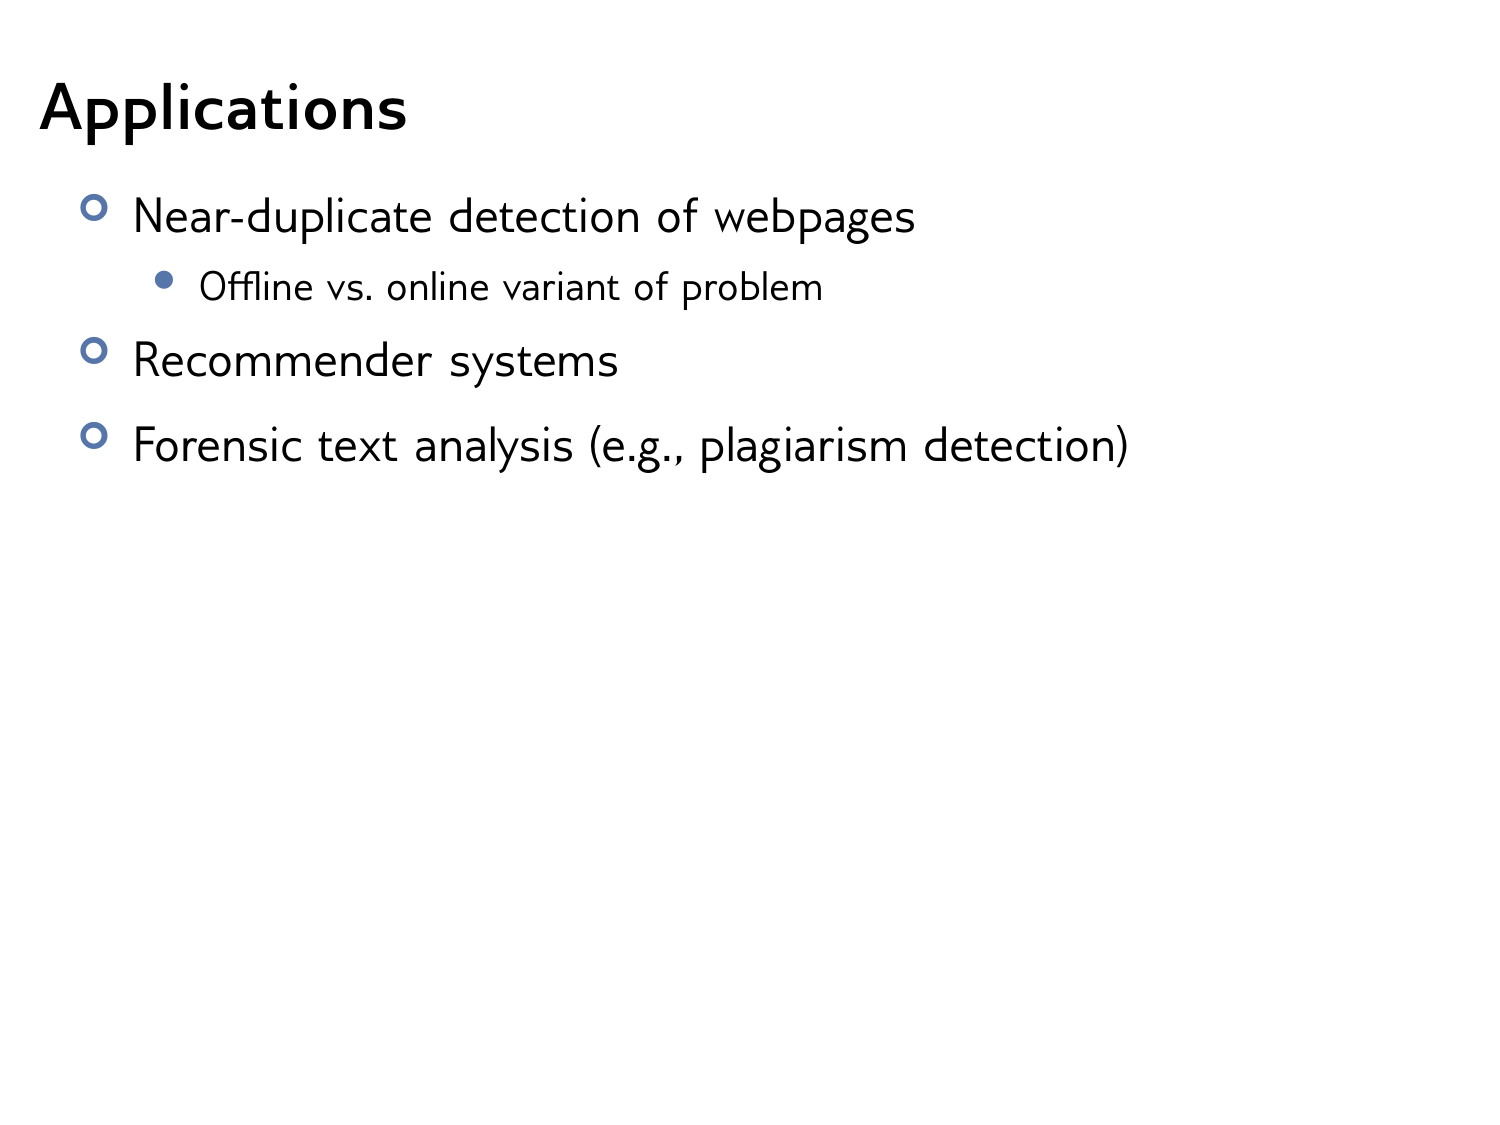

# Applications
Near-duplicate detection of webpages
Offline vs. online variant of problem
Recommender systems
Forensic text analysis (e.g., plagiarism detection)